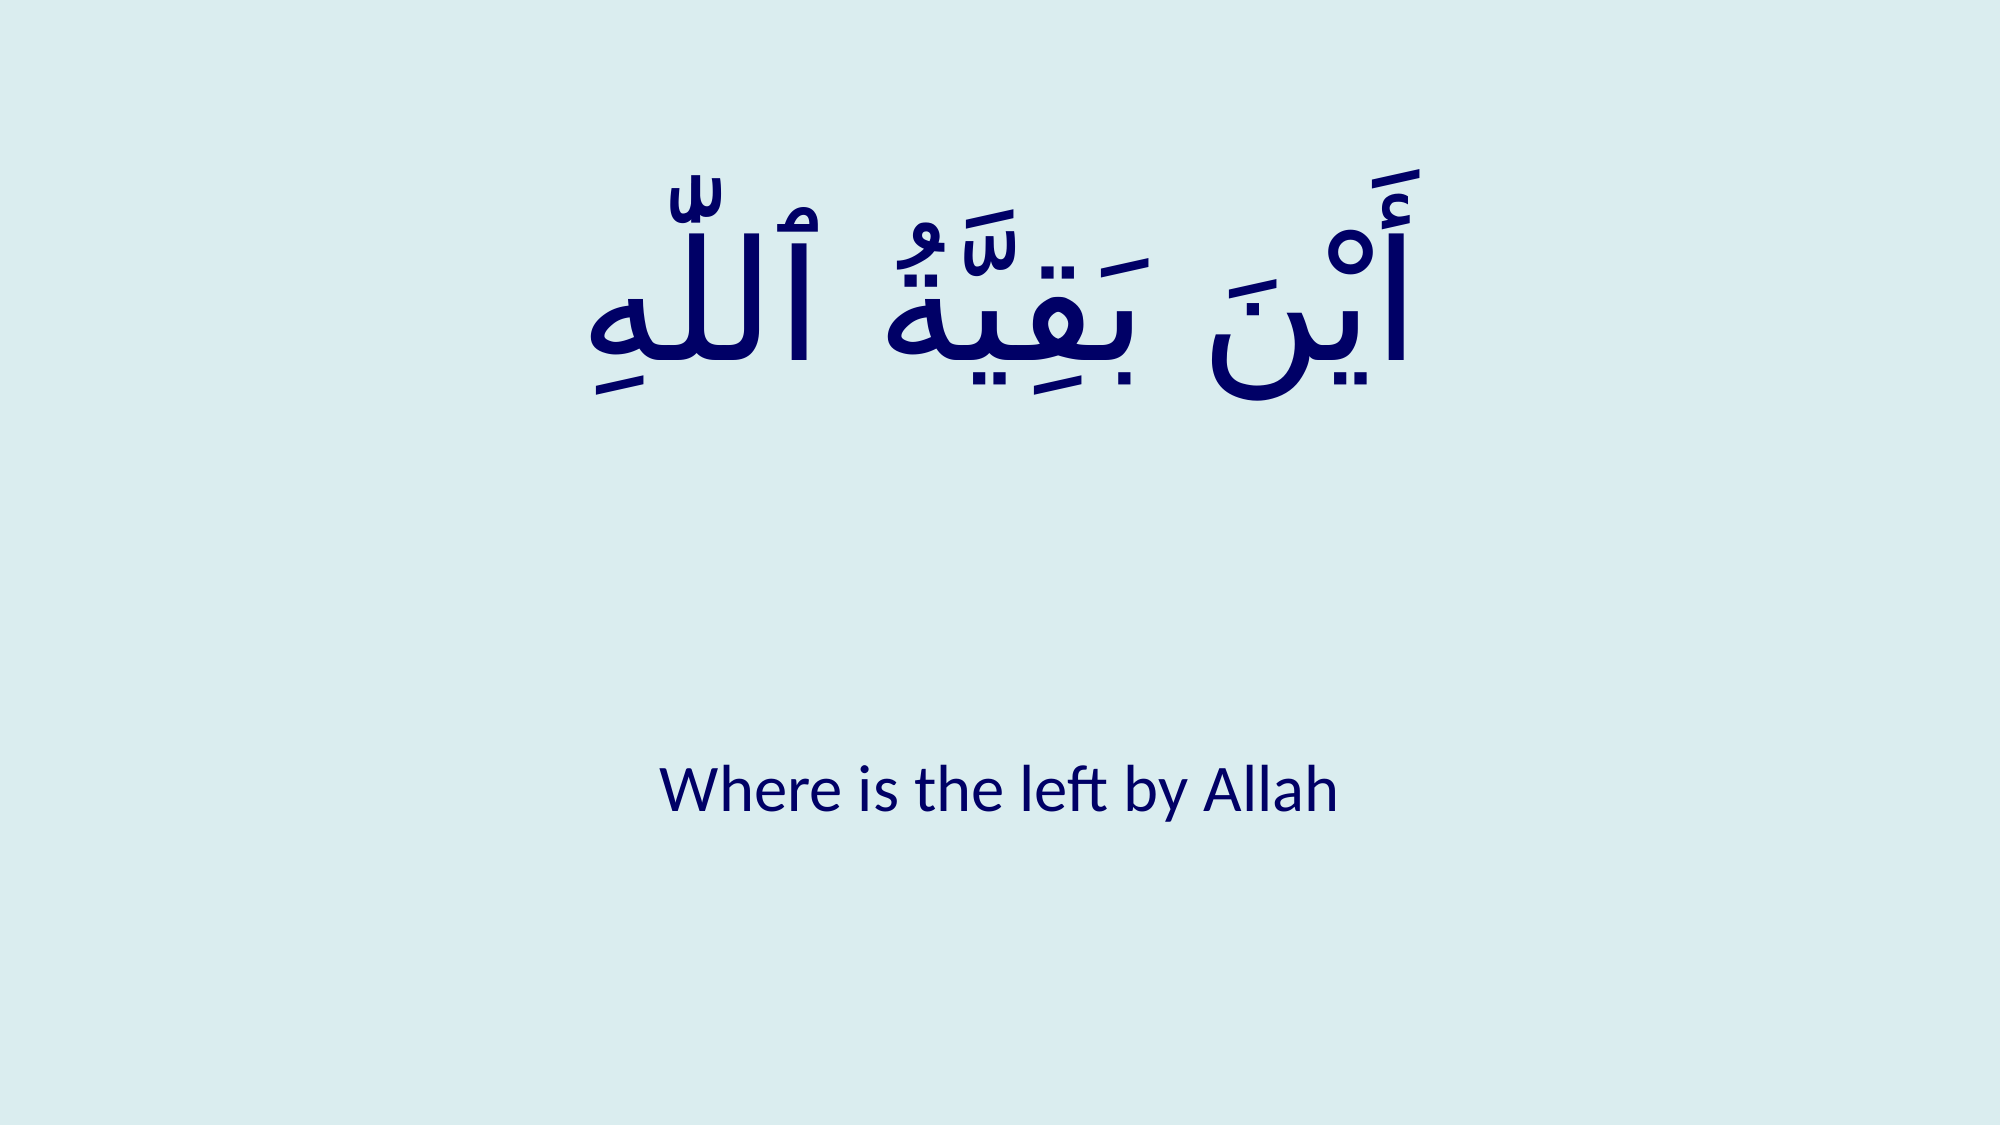

# أَيْنَ بَقِيَّةُ ٱللّٰهِ
Where is the left by Allah